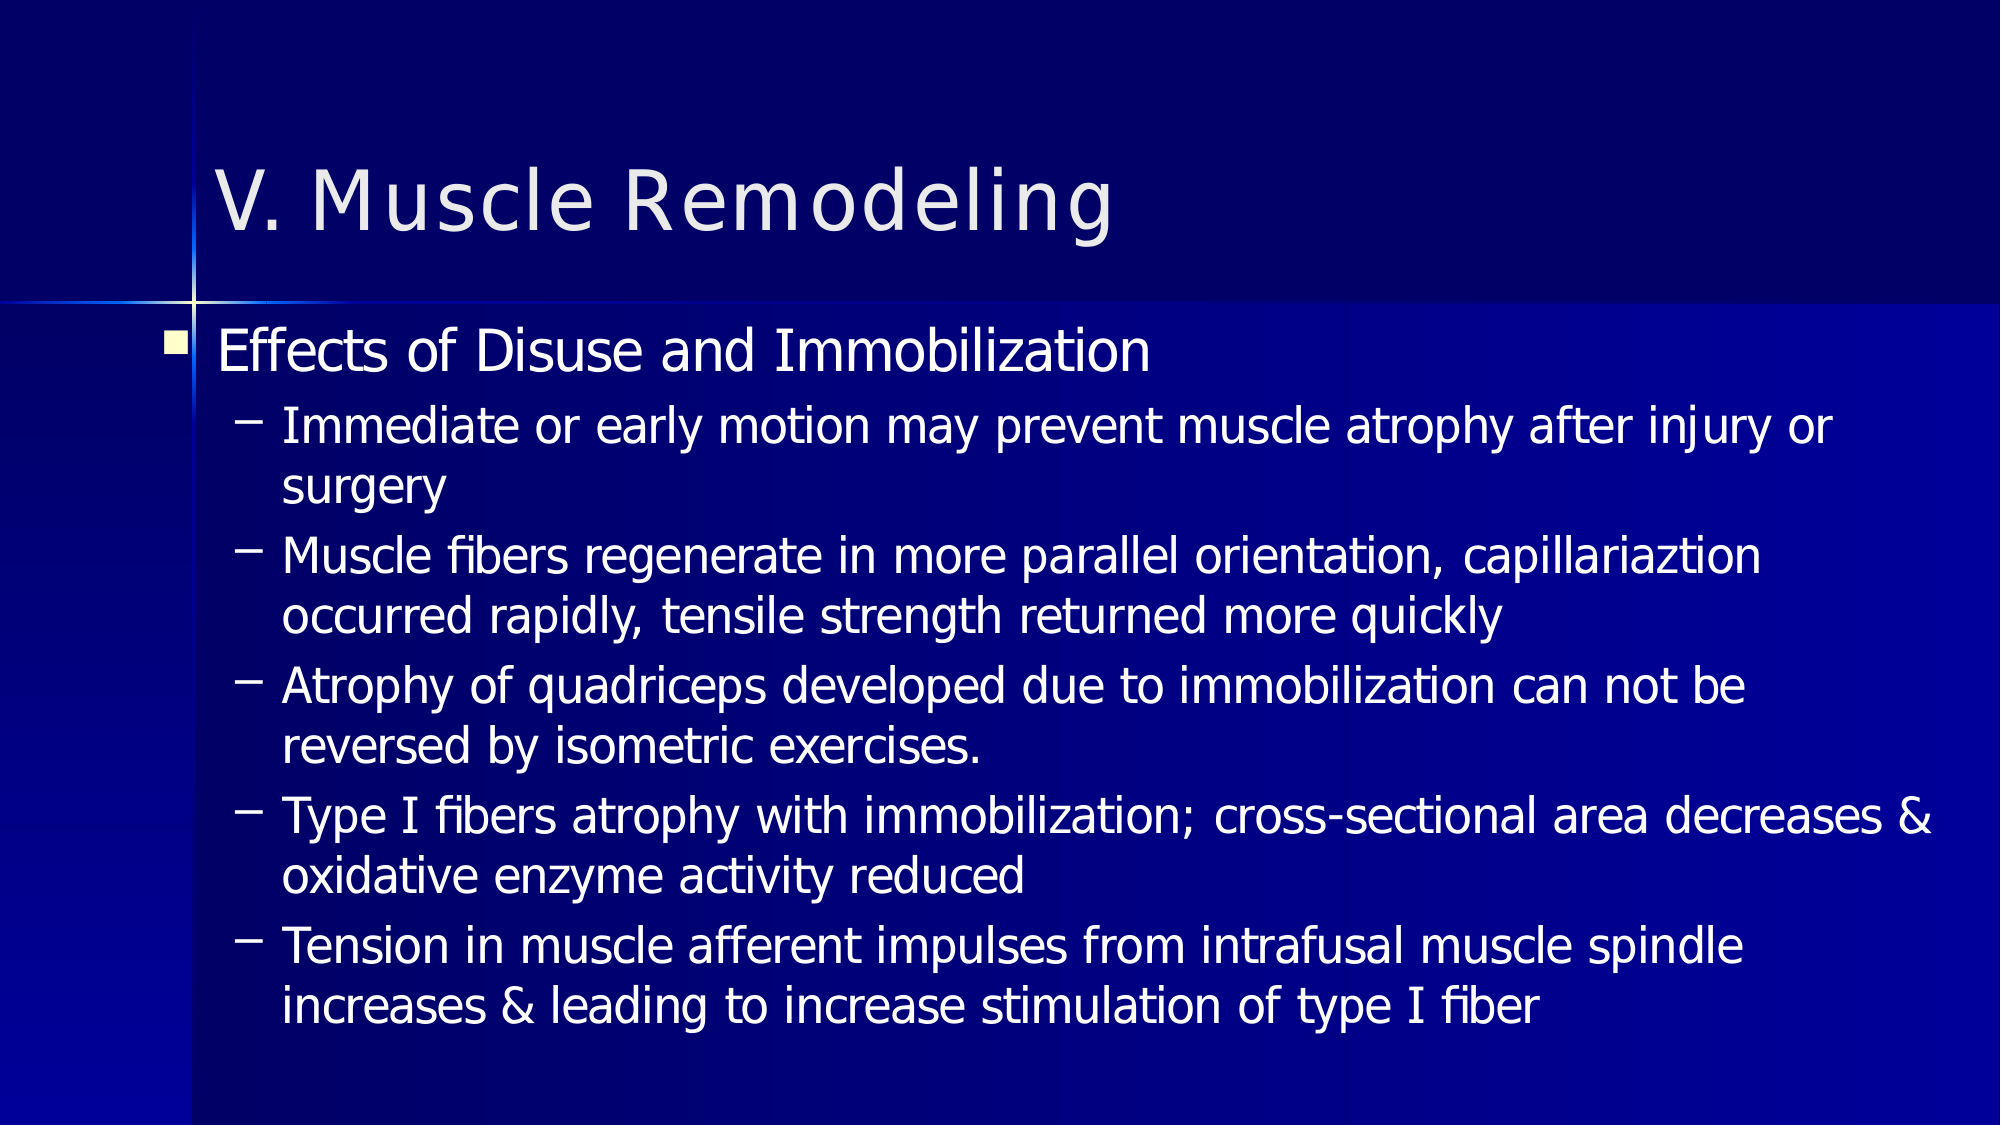

# V. Muscle Remodeling
Effects of Disuse and Immobilization
Immediate or early motion may prevent muscle atrophy after injury or surgery
Muscle fibers regenerate in more parallel orientation, capillariaztion occurred rapidly, tensile strength returned more quickly
Atrophy of quadriceps developed due to immobilization can not be reversed by isometric exercises.
Type I fibers atrophy with immobilization; cross-sectional area decreases & oxidative enzyme activity reduced
Tension in muscle afferent impulses from intrafusal muscle spindle increases & leading to increase stimulation of type I fiber